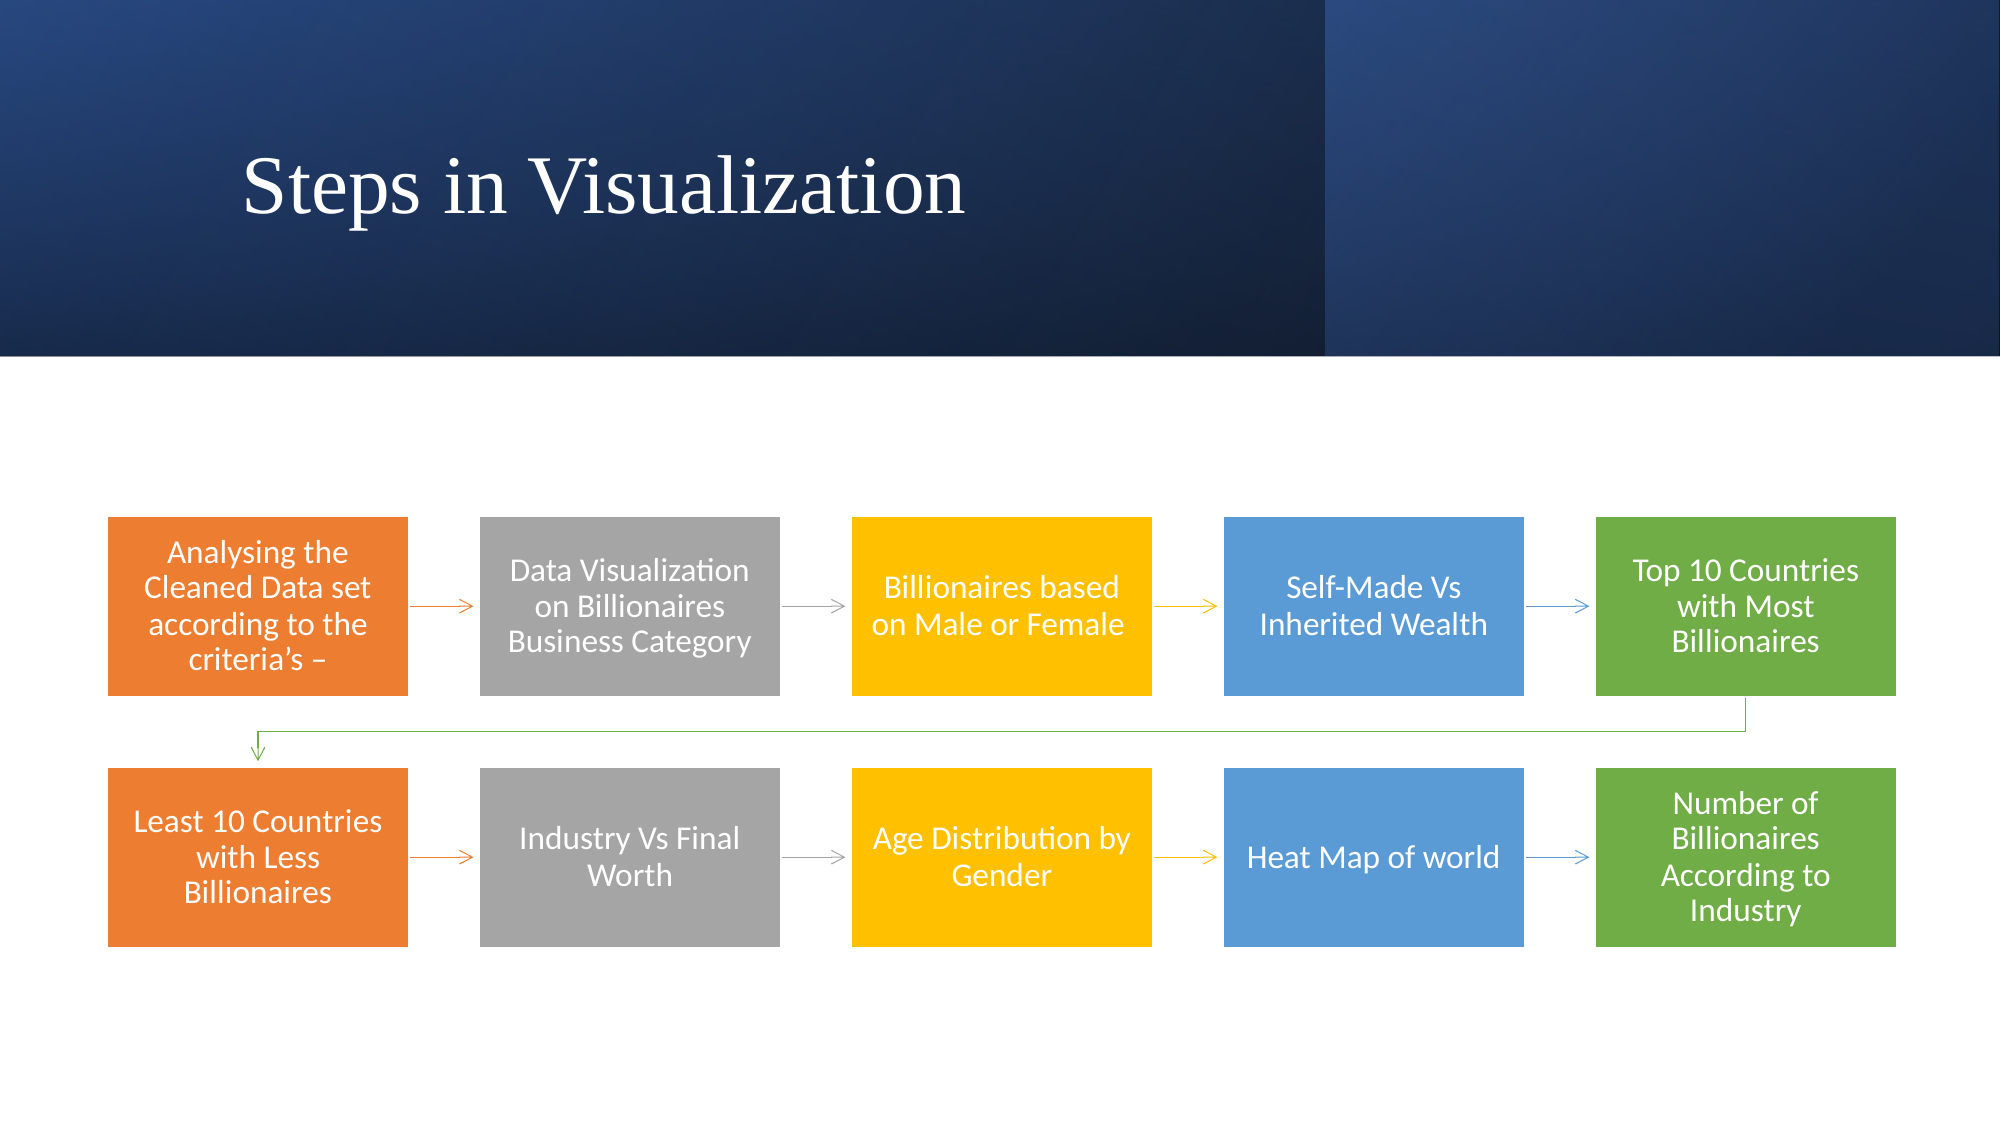

# Steps in Visualization

Analysing the Cleaned Data set according to the criteria’s –

Data Visualization on Billionaires Business Category

Billionaires based on Male or Female

Self-Made Vs Inherited Wealth

Top 10 Countries with Most Billionaires

Least 10 Countries with Less Billionaires

Industry Vs Final Worth

Age Distribution by Gender

Heat Map of world
Number of Billionaires According to Industry